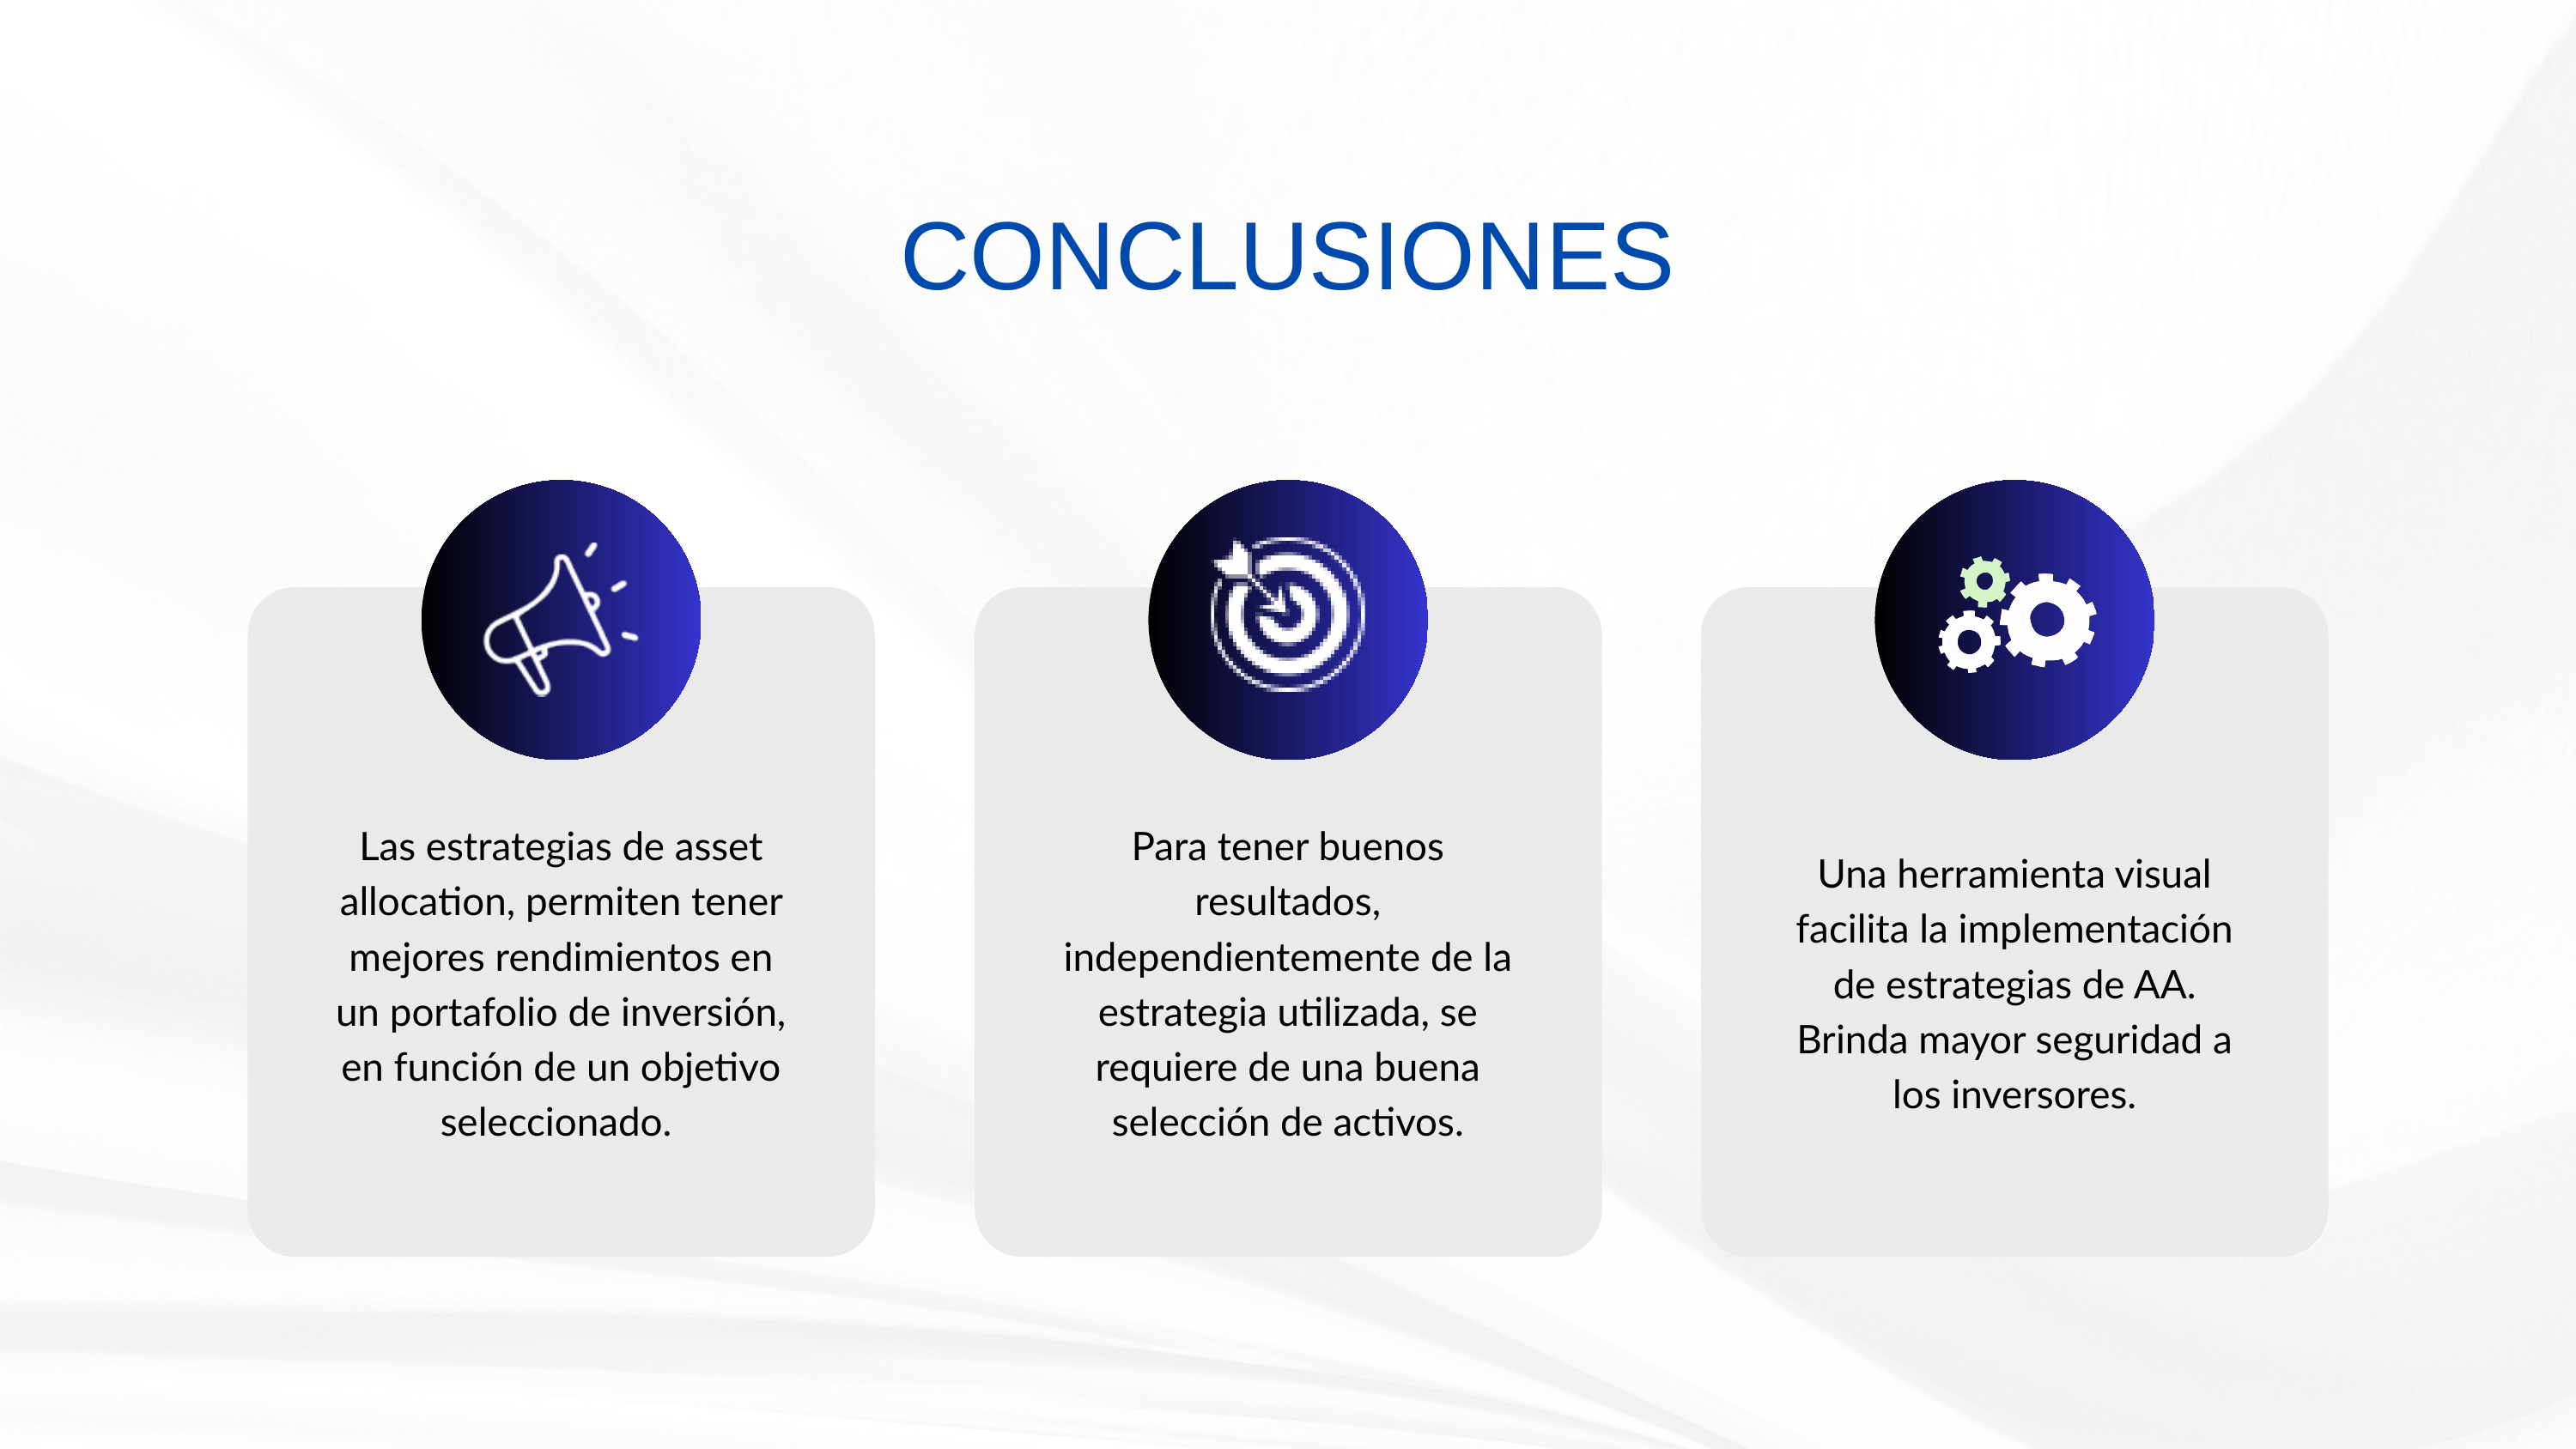

CONCLUSIONES

Las estrategias de asset allocation, permiten tener mejores rendimientos en un portafolio de inversión, en función de un objetivo seleccionado.
Para tener buenos resultados, independientemente de la estrategia utilizada, se requiere de una buena selección de activos.
Una herramienta visual facilita la implementación de estrategias de AA. Brinda mayor seguridad a los inversores.